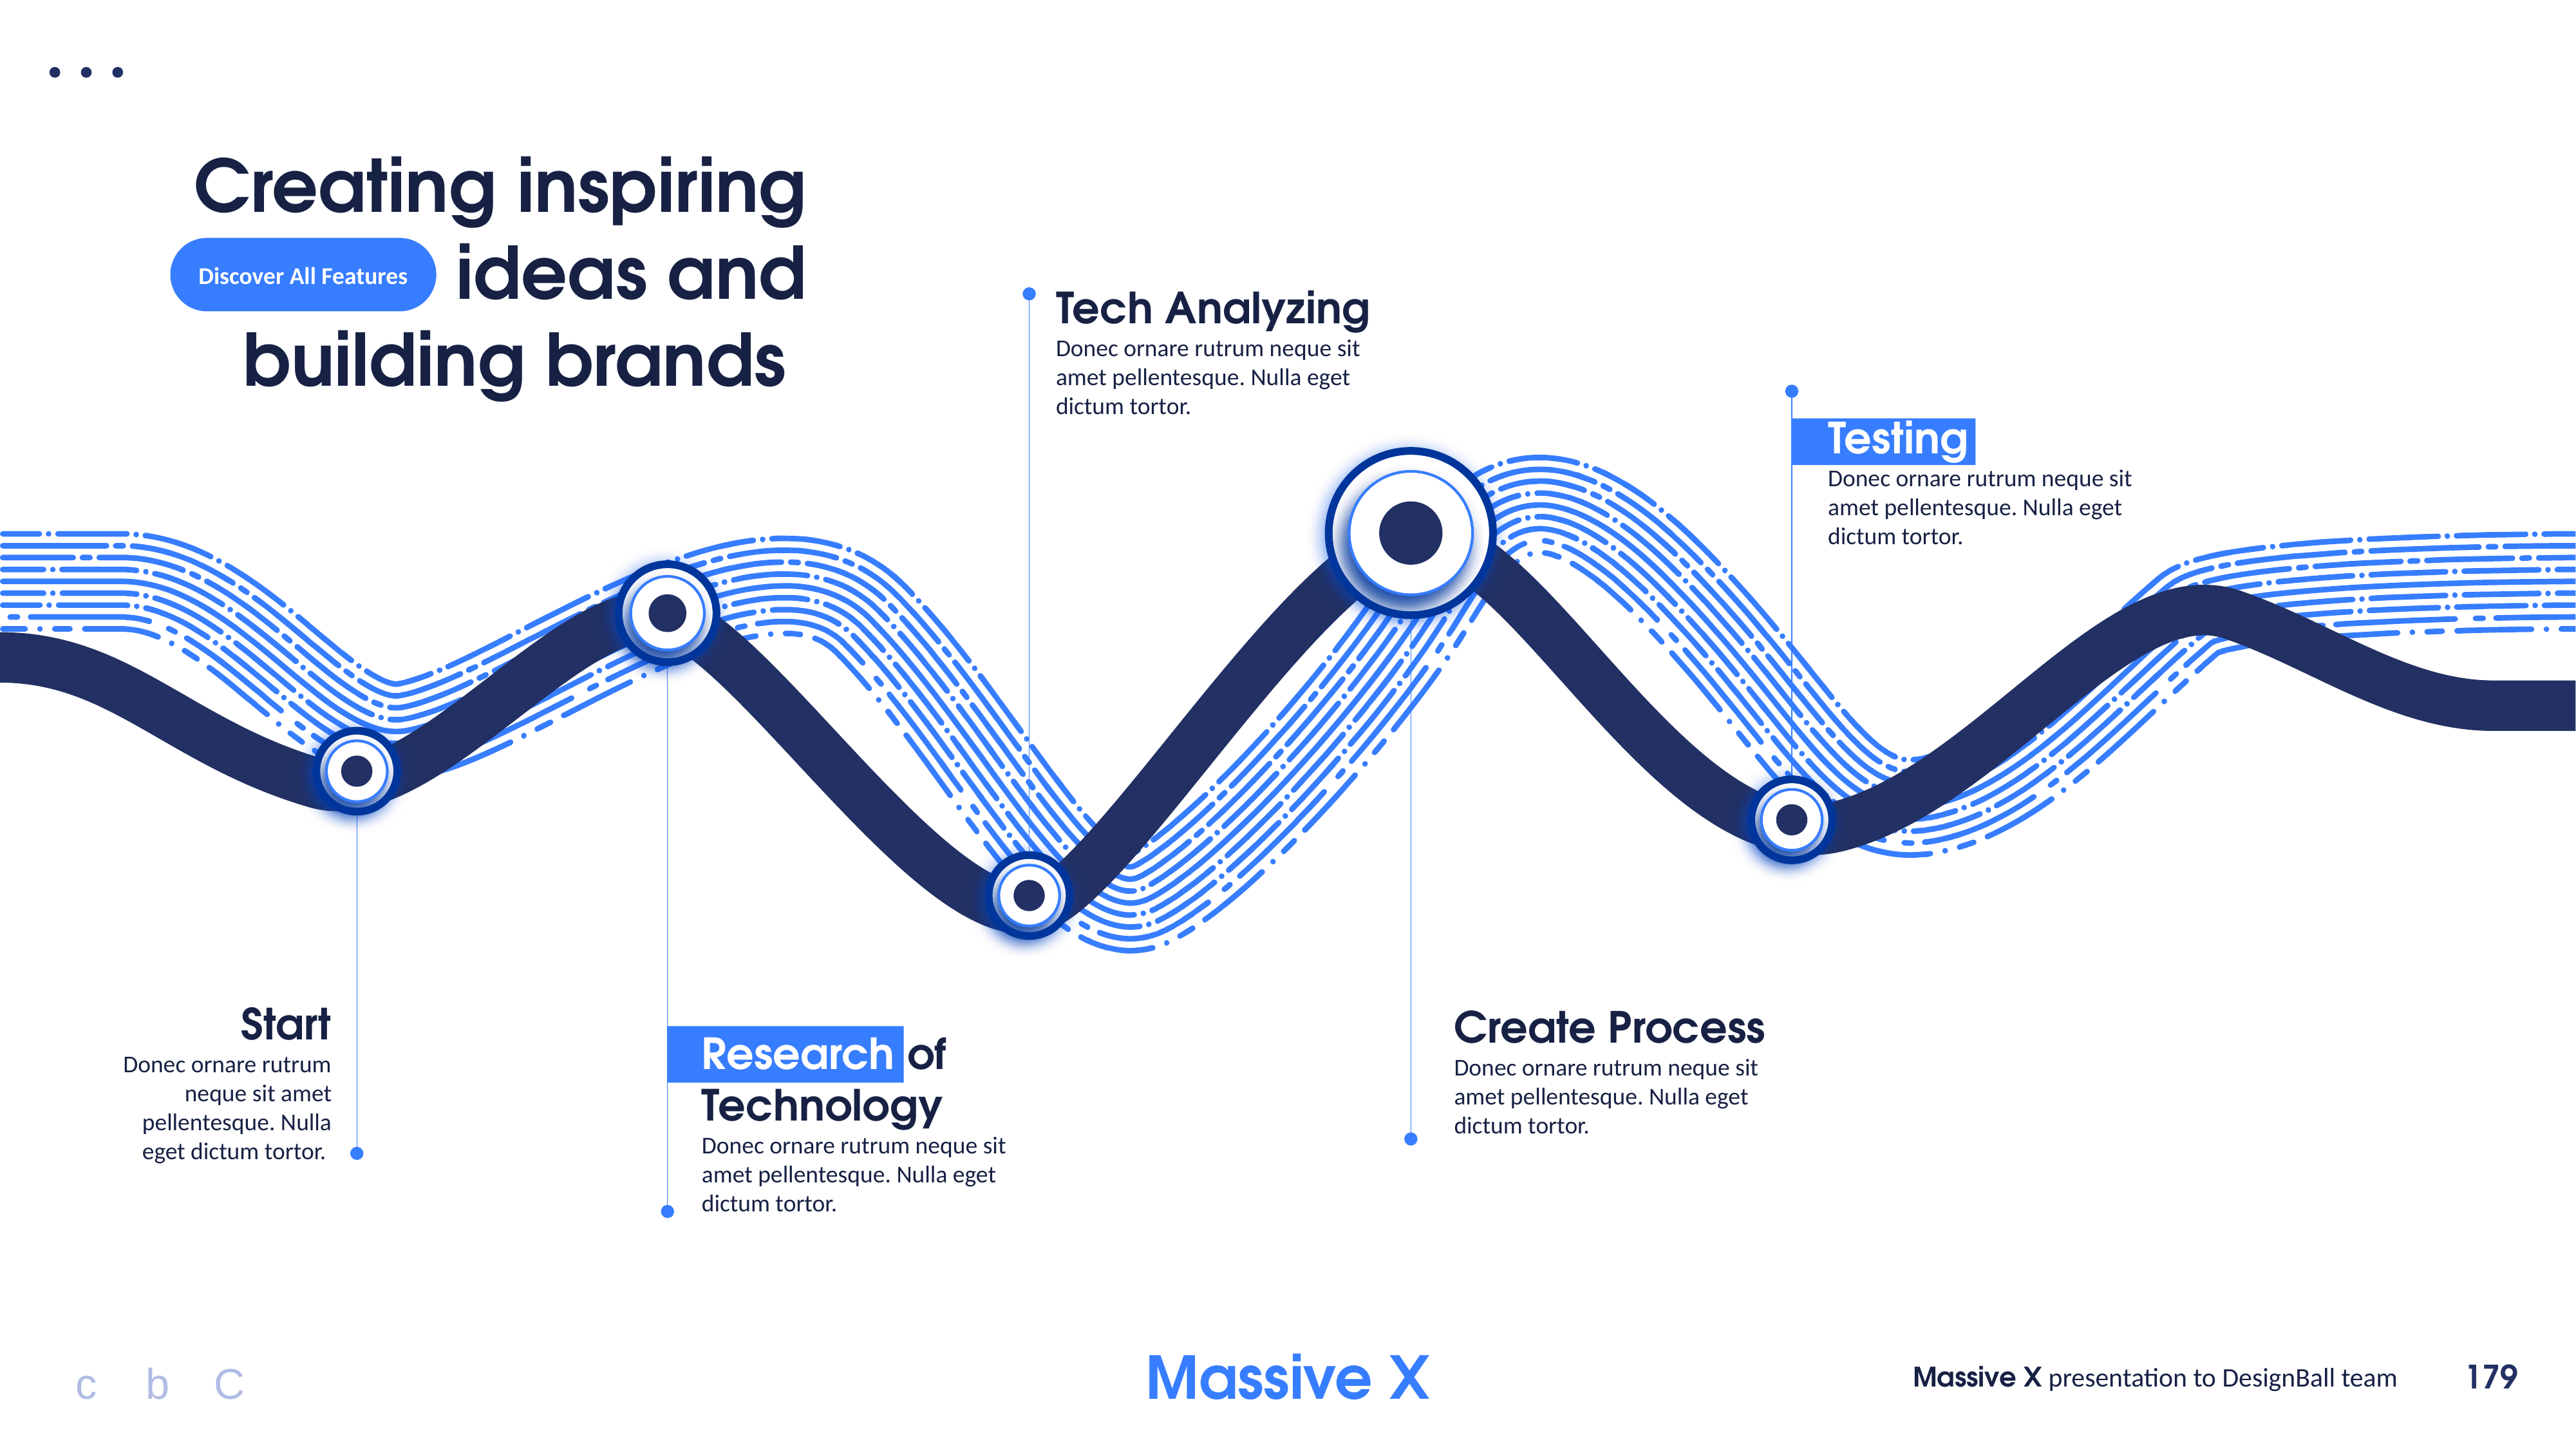

Creating inspiring ideas and building brands
Discover All Features
Tech Analyzing
Donec ornare rutrum neque sit amet pellentesque. Nulla eget dictum tortor.
Testing
Donec ornare rutrum neque sit amet pellentesque. Nulla eget dictum tortor.

Start
Donec ornare rutrum neque sit amet pellentesque. Nulla eget dictum tortor.
Create Process
Donec ornare rutrum neque sit amet pellentesque. Nulla eget dictum tortor.
Research of Technology
Donec ornare rutrum neque sit amet pellentesque. Nulla eget dictum tortor.